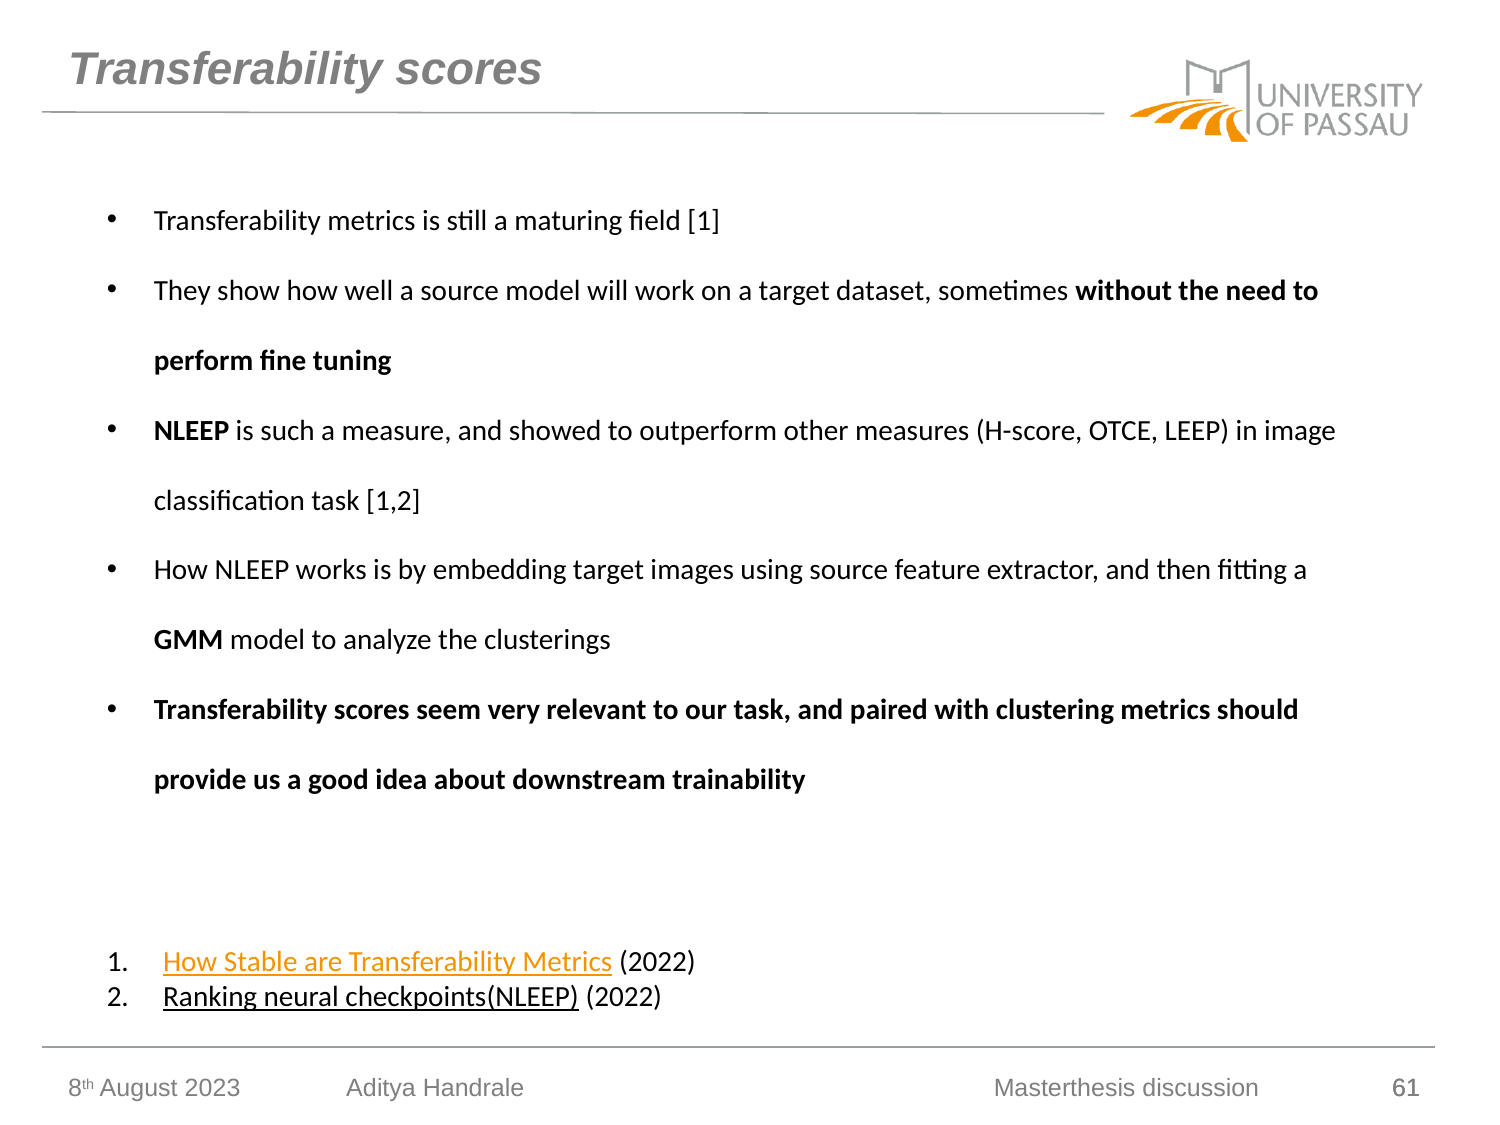

# Transferability scores
Transferability metrics is still a maturing field [1]
They show how well a source model will work on a target dataset, sometimes without the need to perform fine tuning
NLEEP is such a measure, and showed to outperform other measures (H-score, OTCE, LEEP) in image classification task [1,2]
How NLEEP works is by embedding target images using source feature extractor, and then fitting a GMM model to analyze the clusterings
Transferability scores seem very relevant to our task, and paired with clustering metrics should provide us a good idea about downstream trainability

How Stable are Transferability Metrics (2022)
Ranking neural checkpoints(NLEEP) (2022)

8th August 2023
Aditya Handrale
Masterthesis discussion
61
61